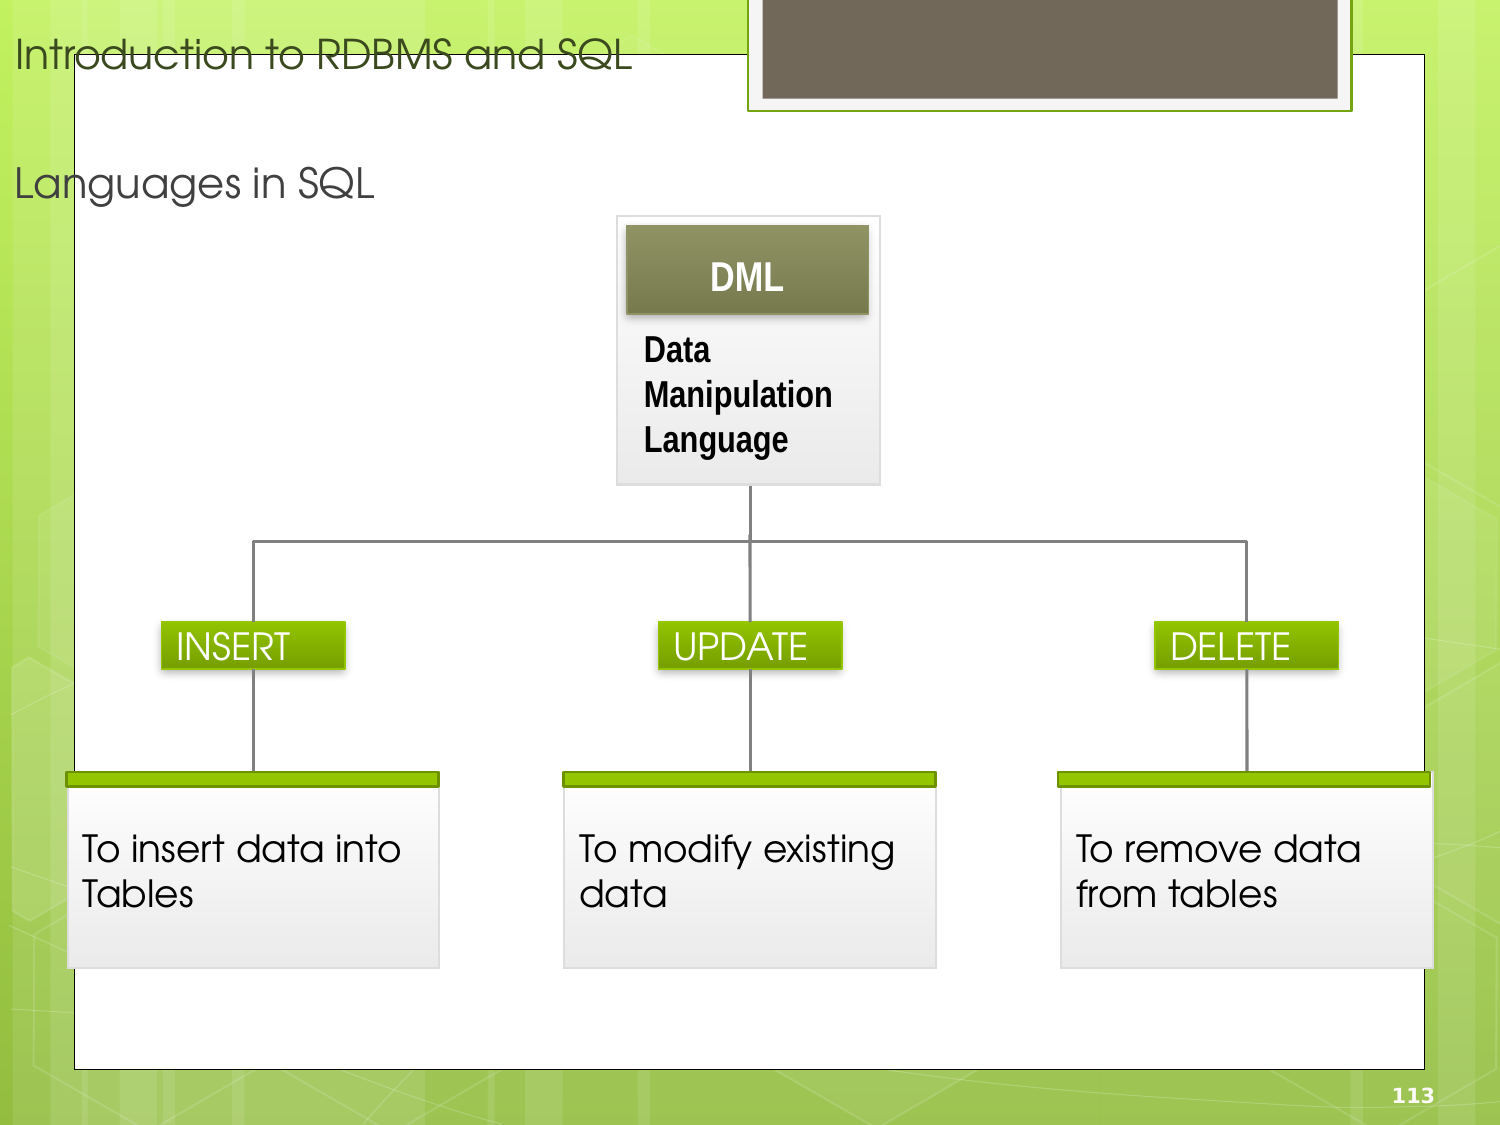

# Introduction to RDBMS and SQL
Languages in SQL

DML
Data Manipulation Language
INSERT
DELETE
UPDATE

To insert data into Tables

To modify existing data

To remove data from tables